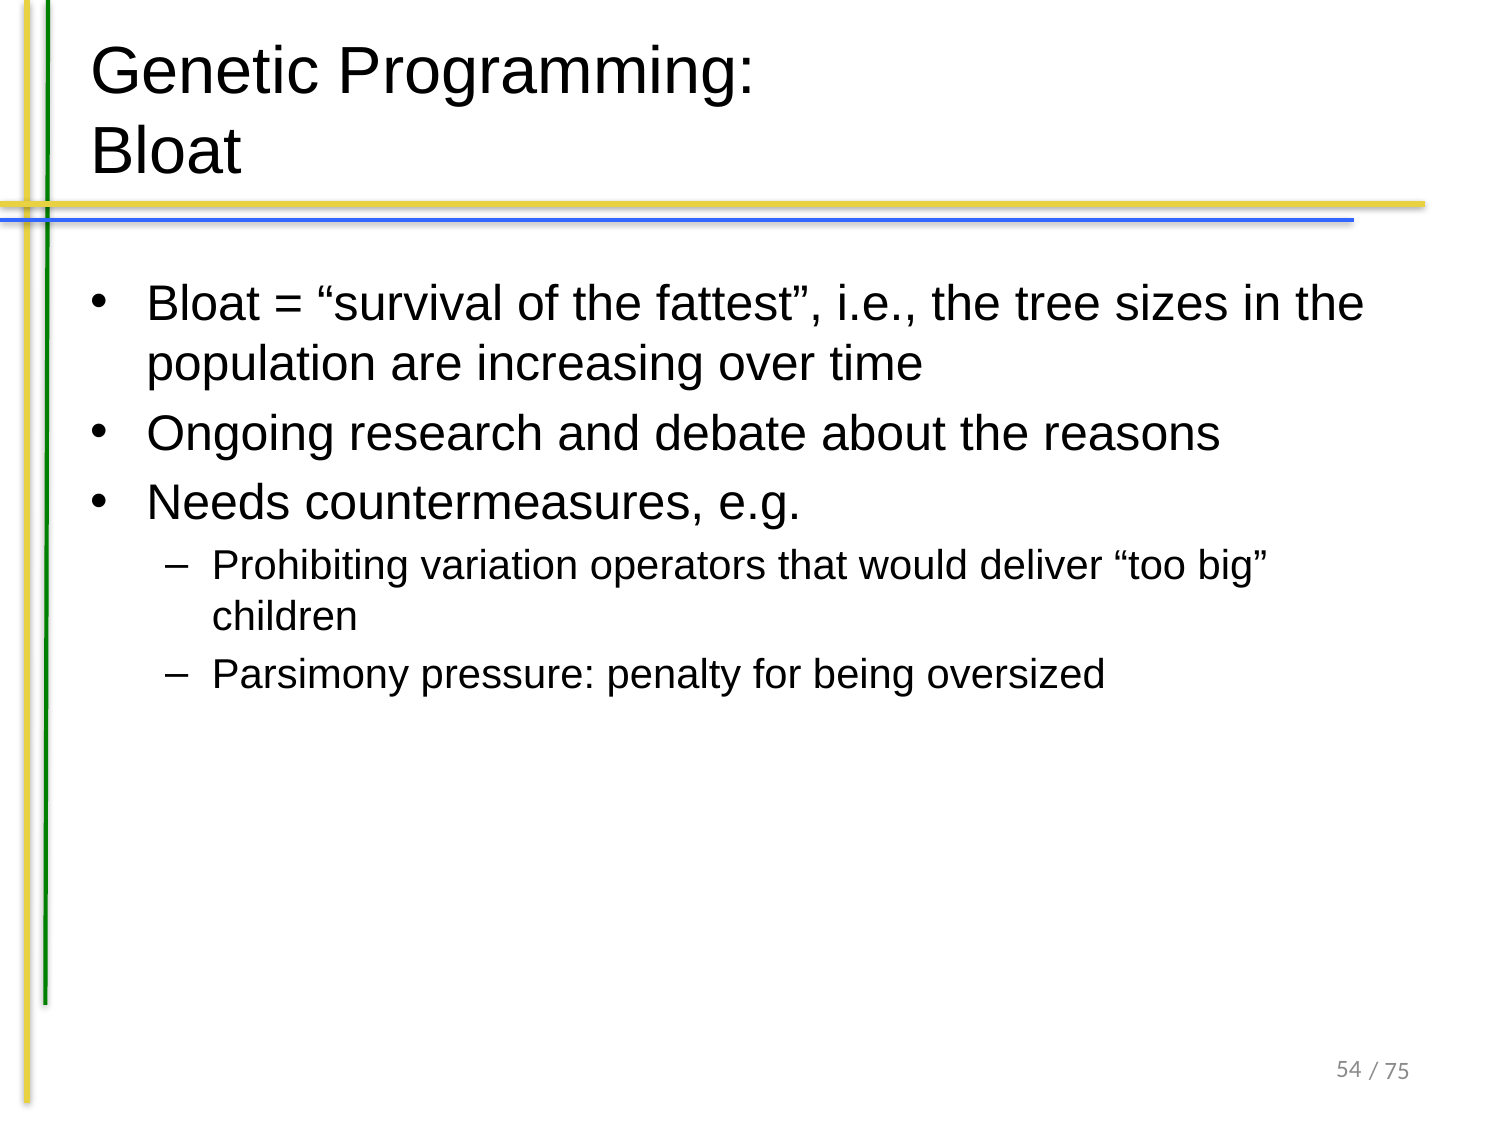

# Genetic Programming: Bloat
Bloat = “survival of the fattest”, i.e., the tree sizes in the population are increasing over time
Ongoing research and debate about the reasons
Needs countermeasures, e.g.
Prohibiting variation operators that would deliver “too big” children
Parsimony pressure: penalty for being oversized
54